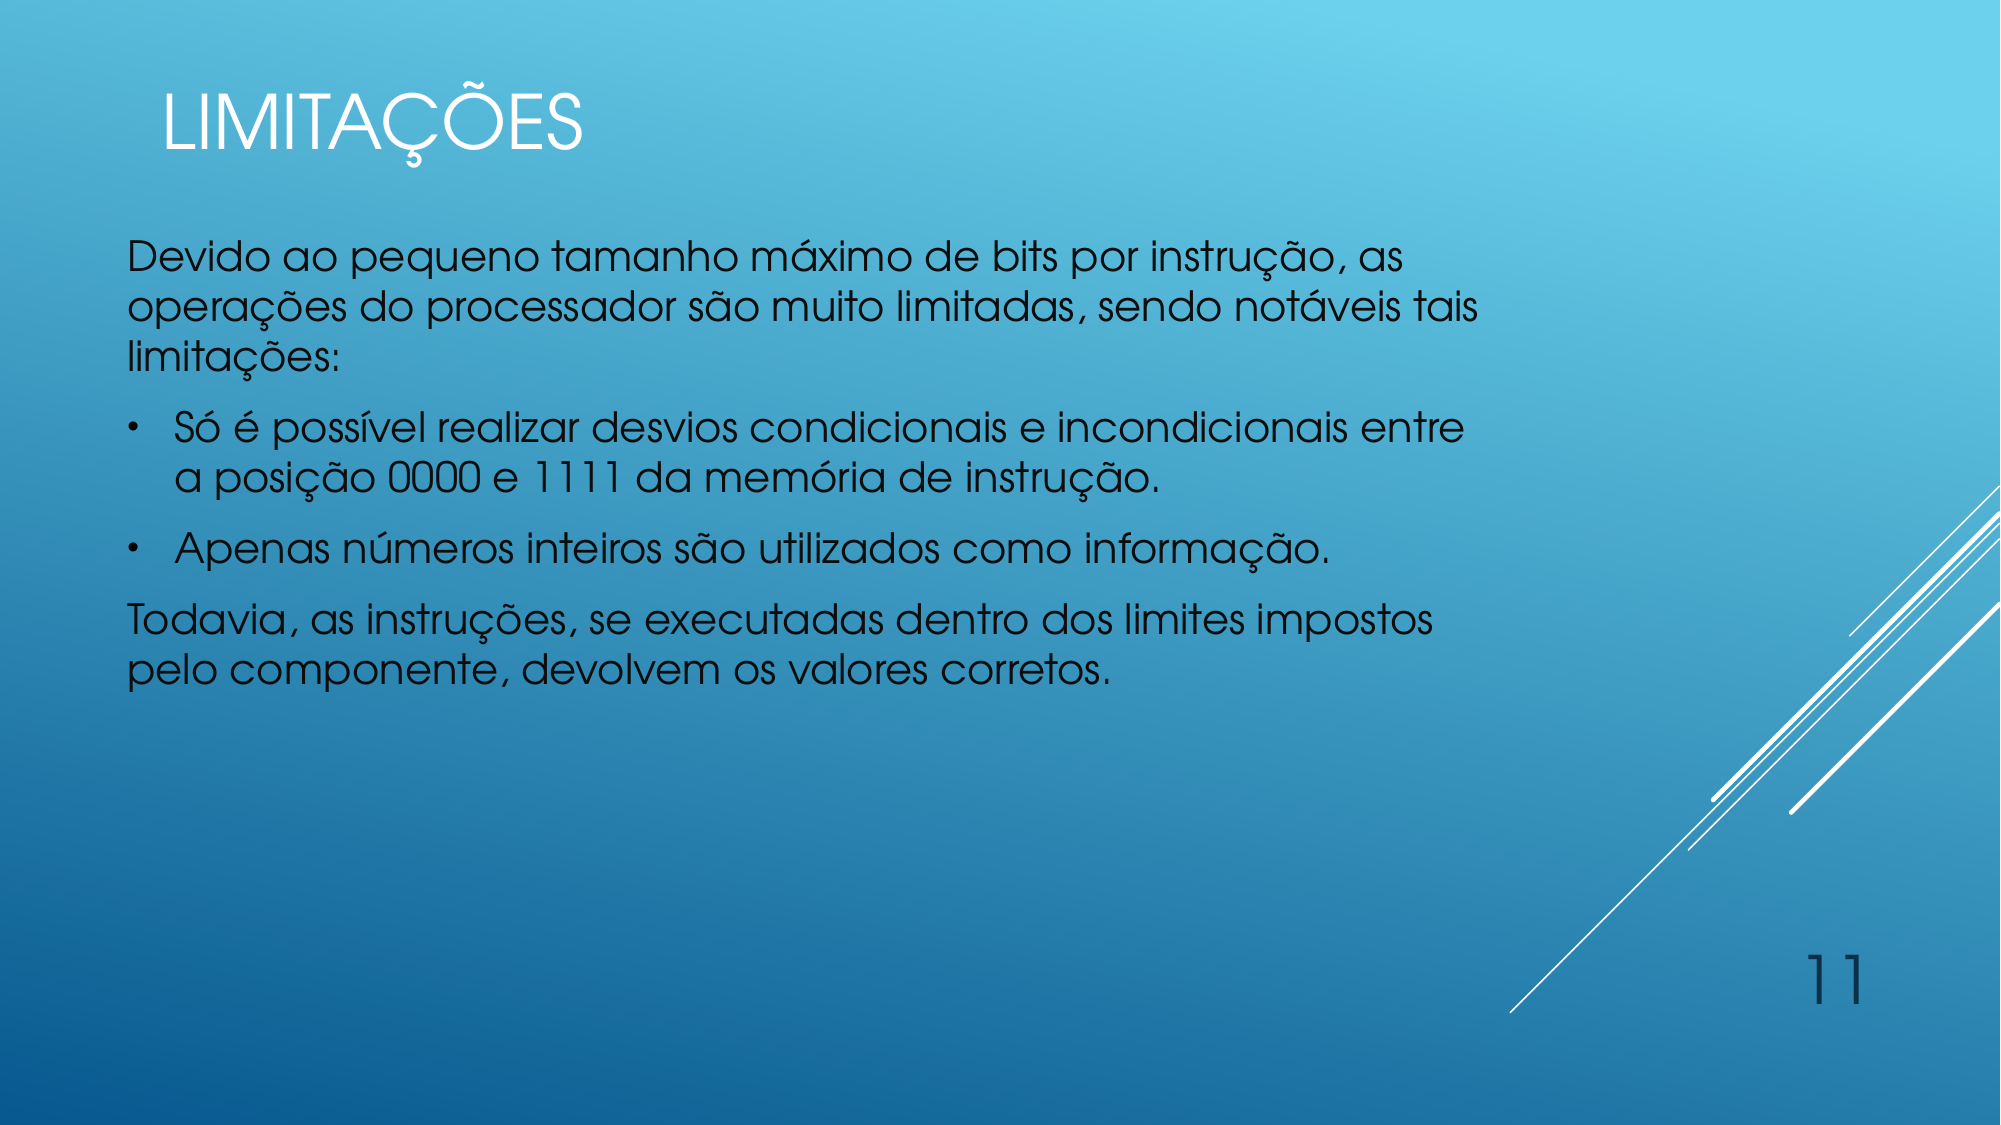

# Limitações
Devido ao pequeno tamanho máximo de bits por instrução, as operações do processador são muito limitadas, sendo notáveis tais limitações:
Só é possível realizar desvios condicionais e incondicionais entre a posição 0000 e 1111 da memória de instrução.
Apenas números inteiros são utilizados como informação.
Todavia, as instruções, se executadas dentro dos limites impostos pelo componente, devolvem os valores corretos.
11